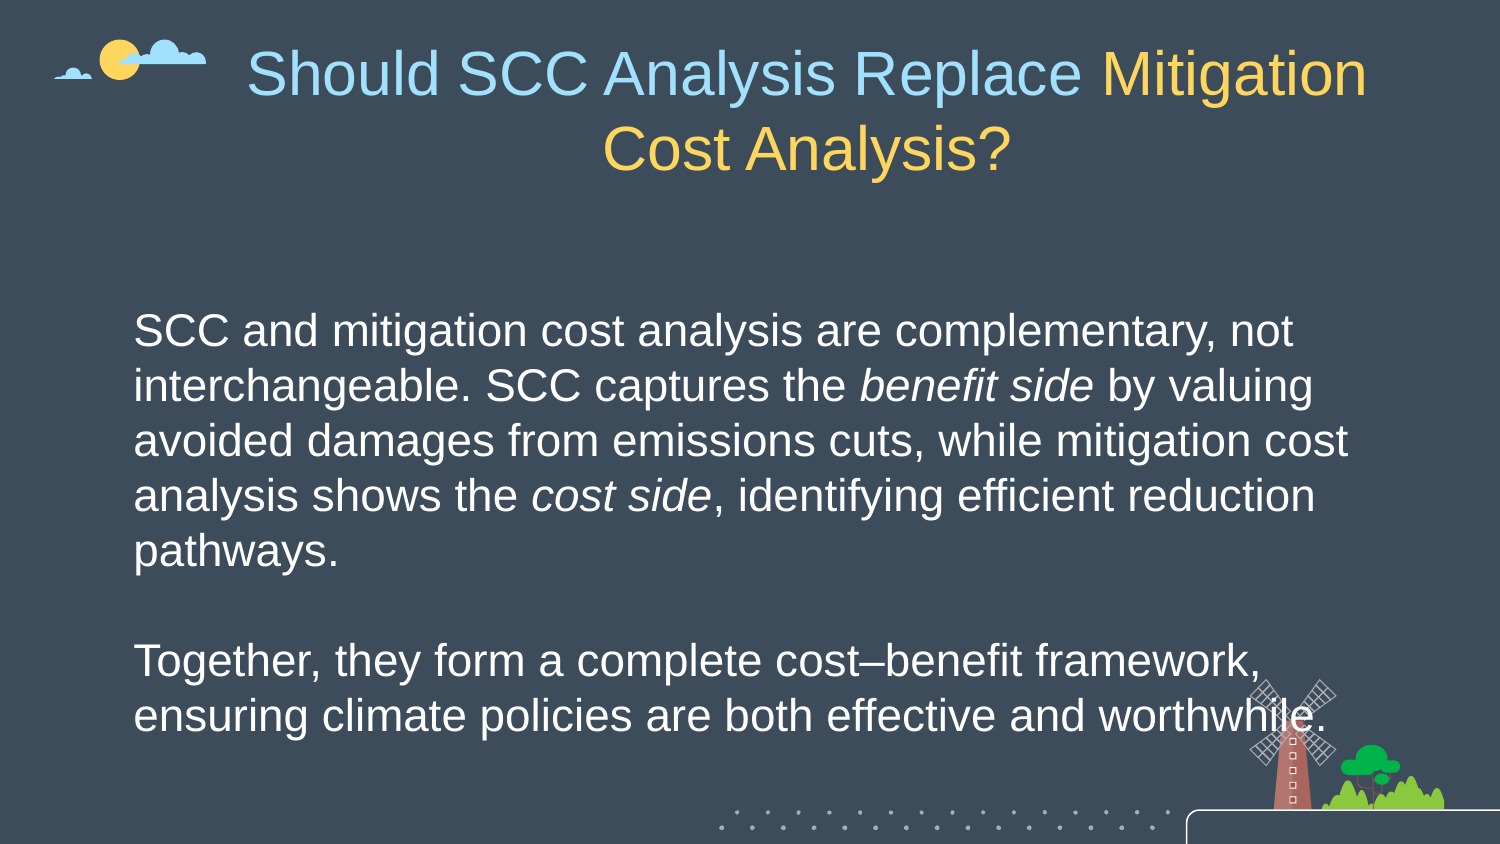

# Should SCC Analysis Replace Mitigation Cost Analysis?

	SCC and mitigation cost analysis are complementary, not interchangeable. SCC captures the benefit side by valuing avoided damages from emissions cuts, while mitigation cost analysis shows the cost side, identifying efficient reduction pathways.

	Together, they form a complete cost–benefit framework, ensuring climate policies are both effective and worthwhile.